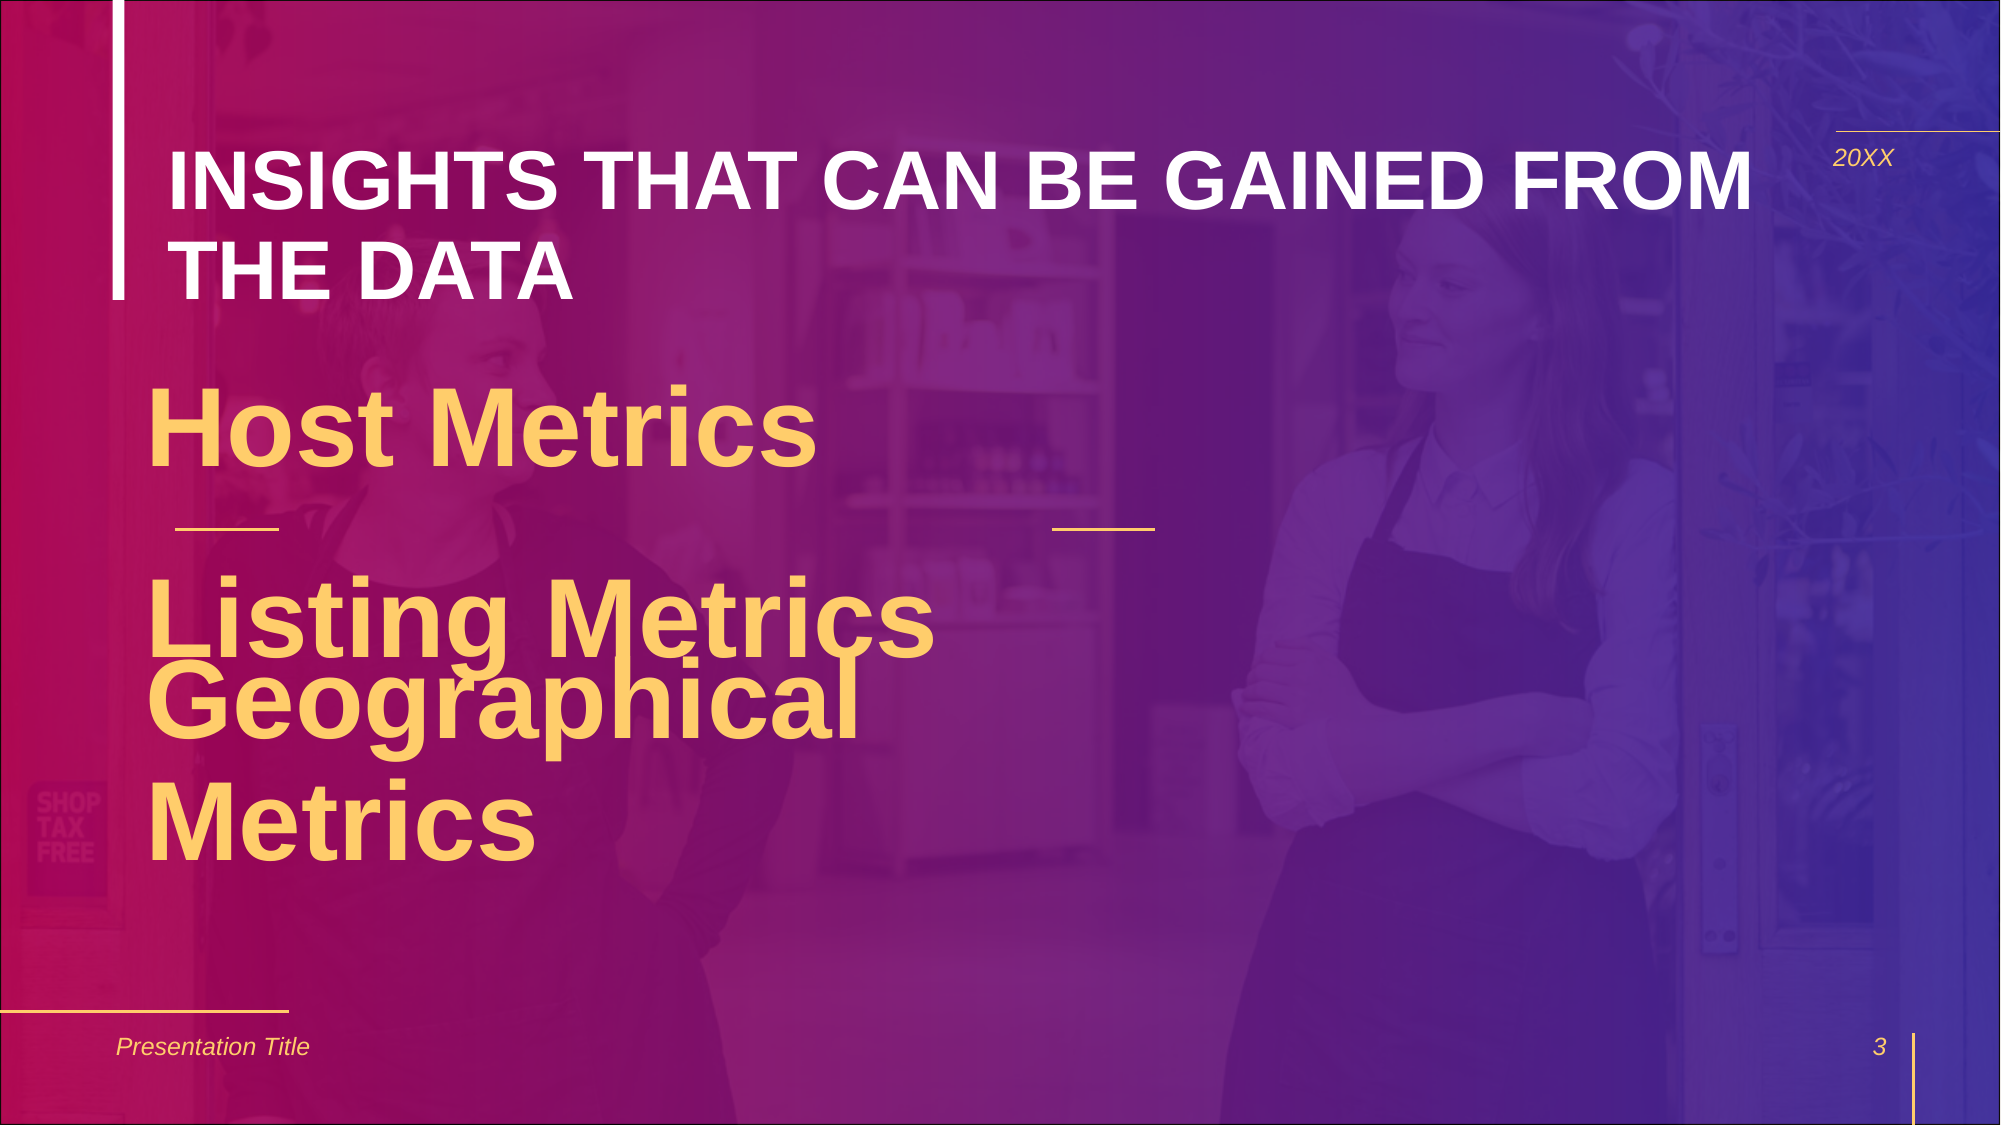

# INSIGHTS THAT CAN BE GAINED FROM THE DATA
20XX
Host Metrics
Listing Metrics
Geographical Metrics
Presentation Title
3